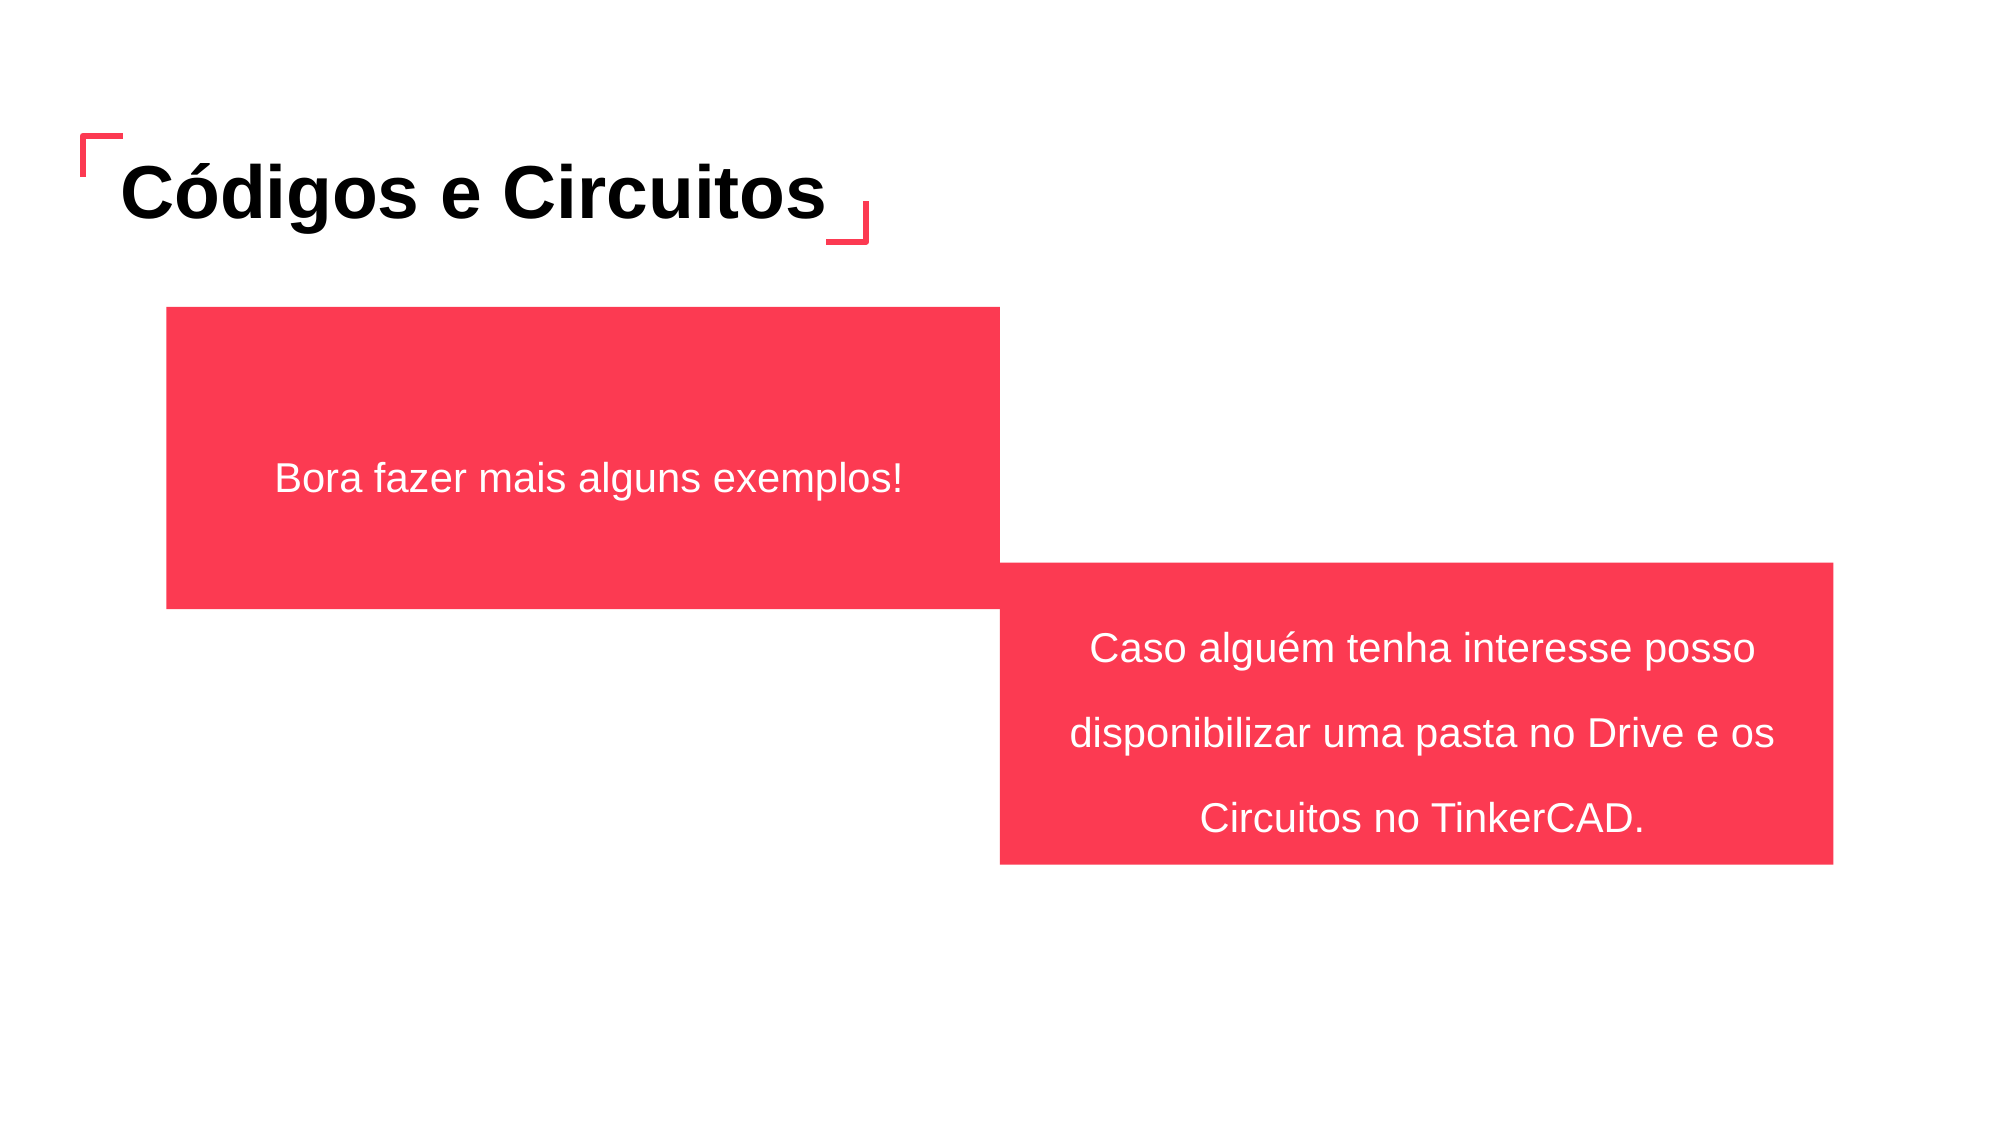

Códigos e Circuitos

Bora fazer mais alguns exemplos!
Caso alguém tenha interesse posso disponibilizar uma pasta no Drive e os Circuitos no TinkerCAD.